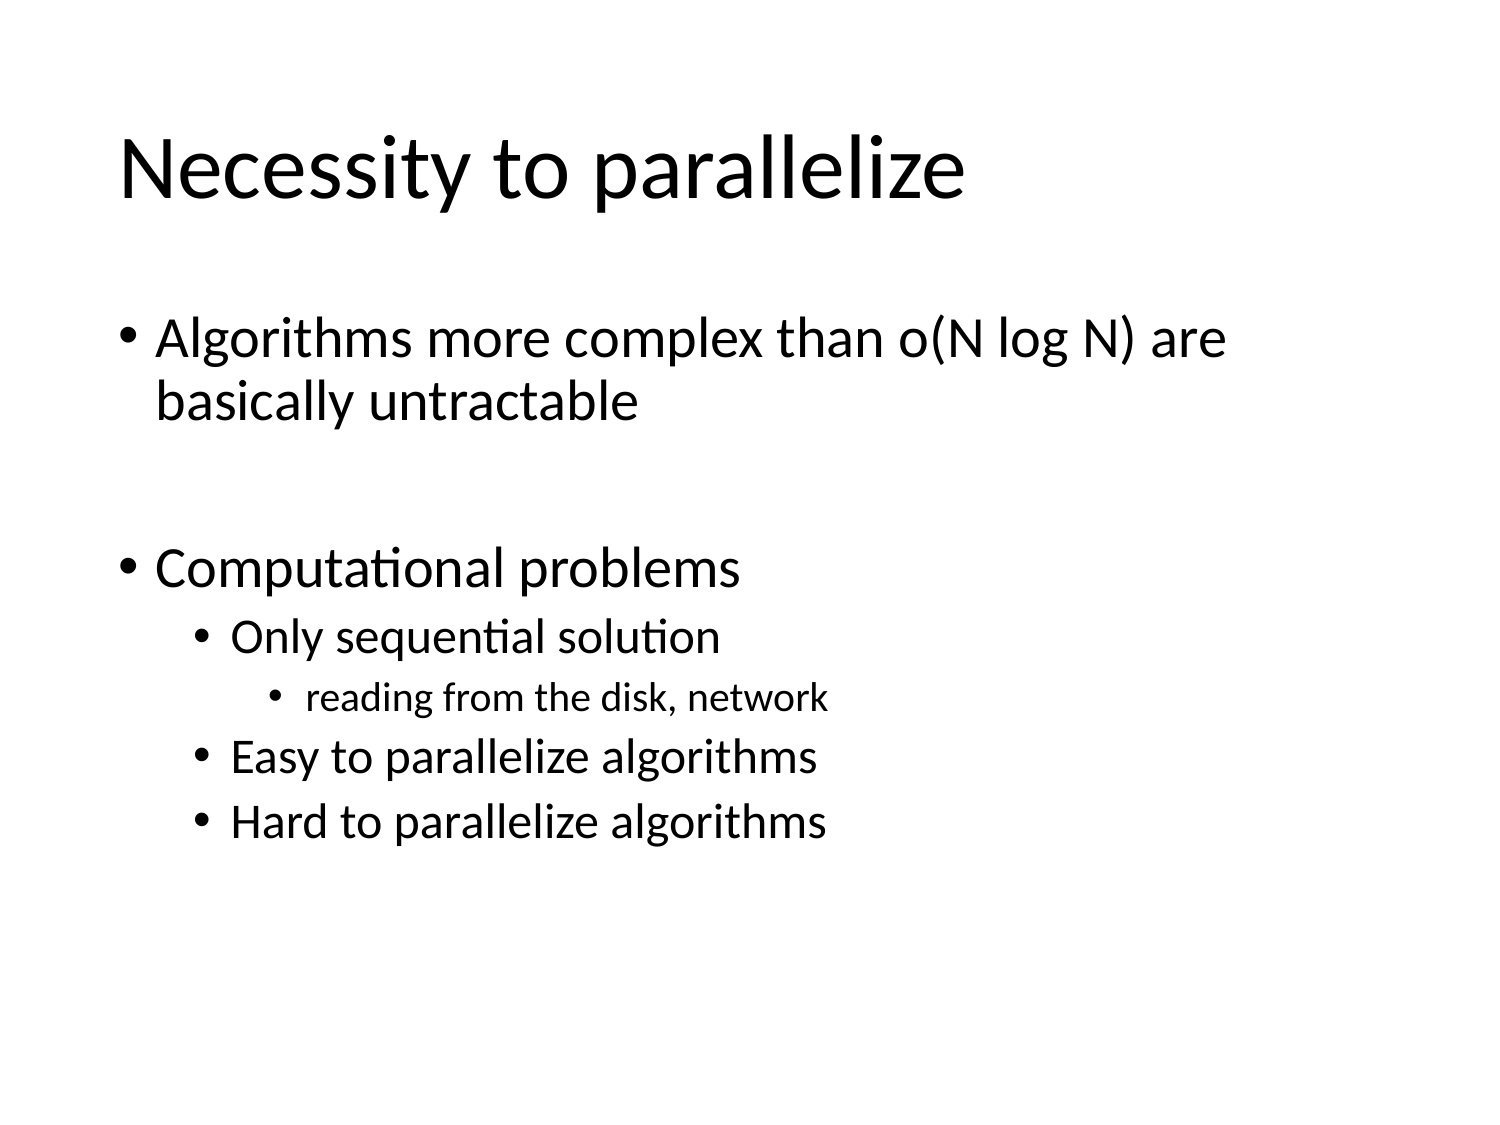

# Necessity to parallelize
Algorithms more complex than o(N log N) are basically untractable

Computational problems
Only sequential solution
reading from the disk, network
Easy to parallelize algorithms
Hard to parallelize algorithms